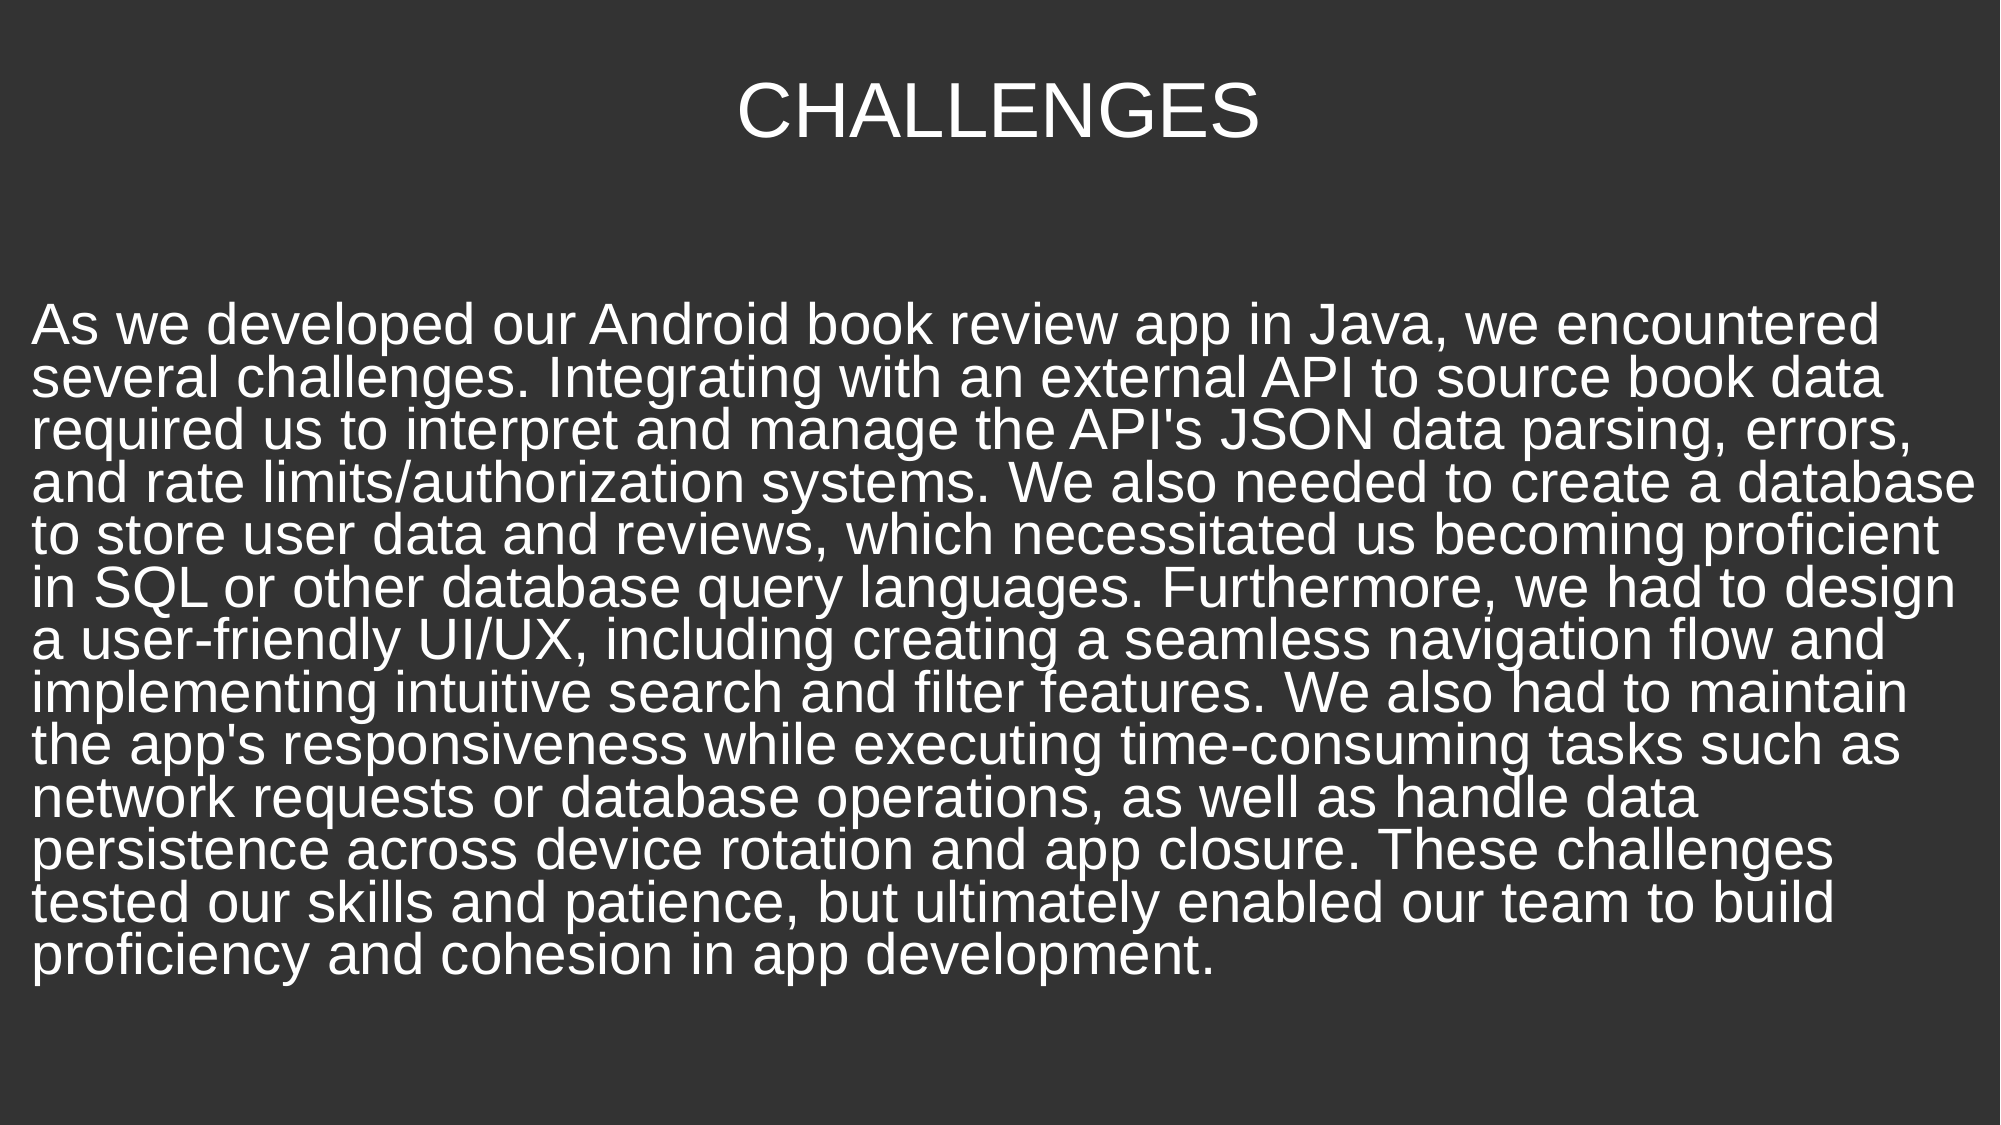

CHALLENGES
As we developed our Android book review app in Java, we encountered several challenges. Integrating with an external API to source book data required us to interpret and manage the API's JSON data parsing, errors, and rate limits/authorization systems. We also needed to create a database to store user data and reviews, which necessitated us becoming proficient in SQL or other database query languages. Furthermore, we had to design a user-friendly UI/UX, including creating a seamless navigation flow and implementing intuitive search and filter features. We also had to maintain the app's responsiveness while executing time-consuming tasks such as network requests or database operations, as well as handle data persistence across device rotation and app closure. These challenges tested our skills and patience, but ultimately enabled our team to build proficiency and cohesion in app development.